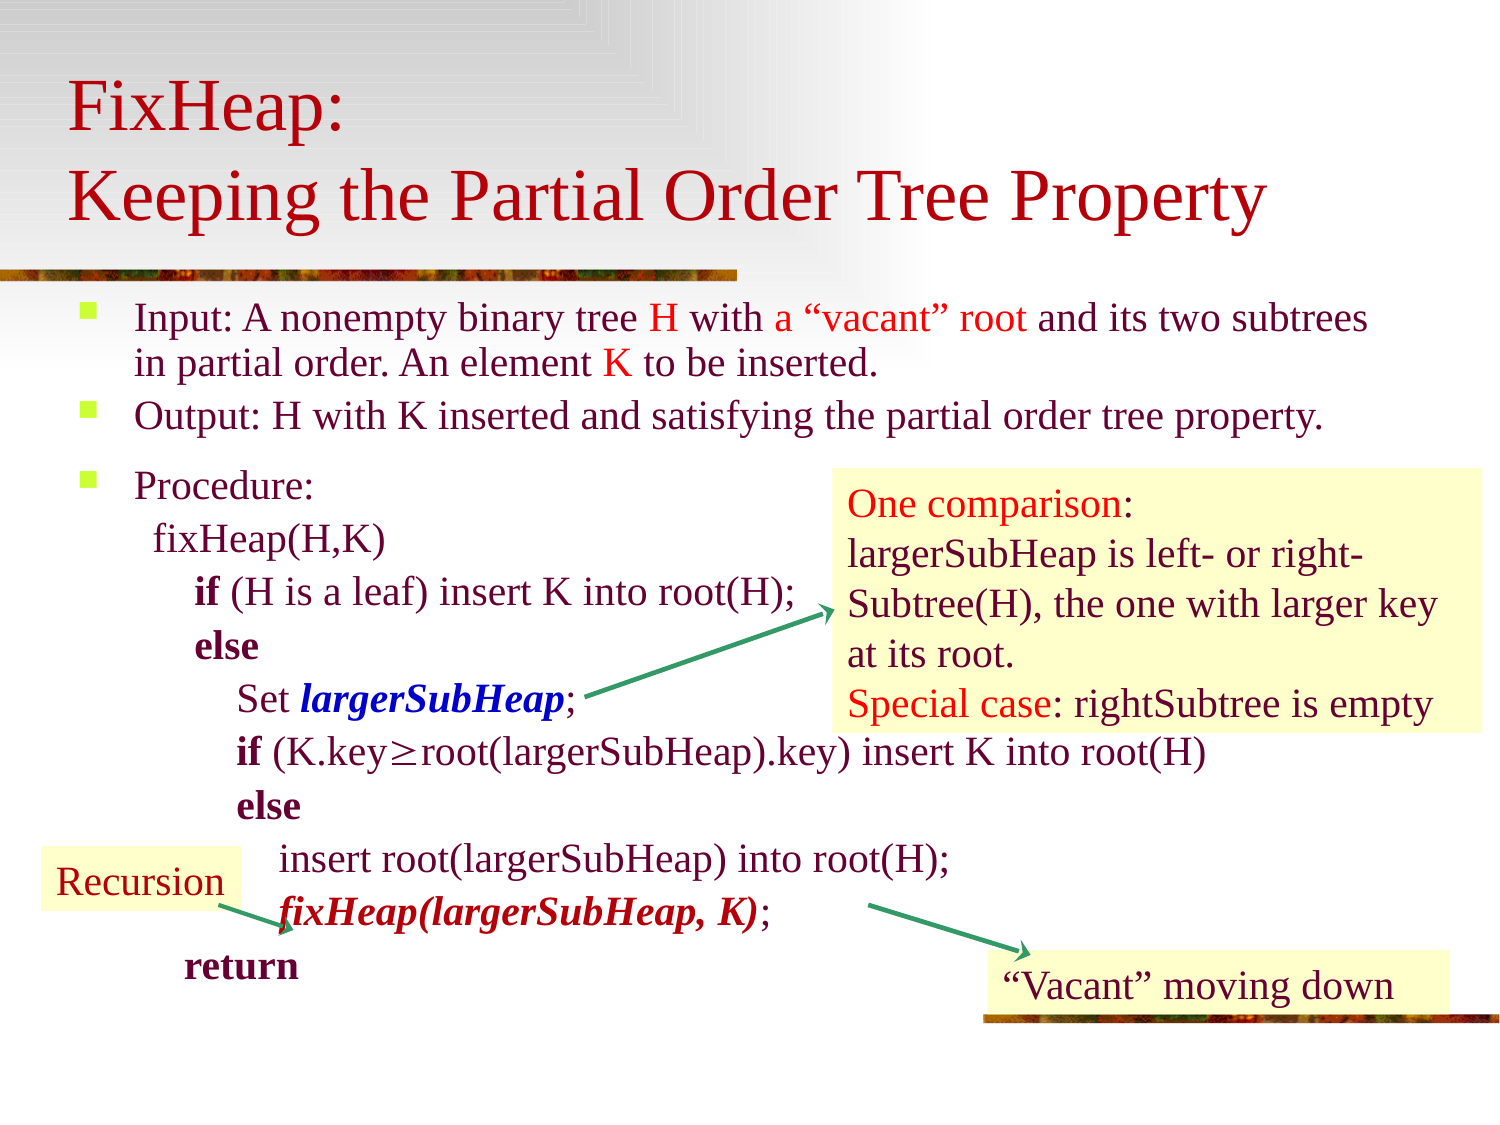

# FixHeap: Keeping the Partial Order Tree Property
Input: A nonempty binary tree H with a “vacant” root and its two subtrees in partial order. An element K to be inserted.
Output: H with K inserted and satisfying the partial order tree property.
Procedure:
fixHeap(H,K)
    if (H is a leaf) insert K into root(H);
    else
        Set largerSubHeap;
        if (K.key≥root(largerSubHeap).key) insert K into root(H)
        else
            insert root(largerSubHeap) into root(H);
            fixHeap(largerSubHeap, K);
   return
One comparison:
largerSubHeap is left- or right-Subtree(H), the one with larger key at its root.
Special case: rightSubtree is empty

Recursion

“Vacant” moving down